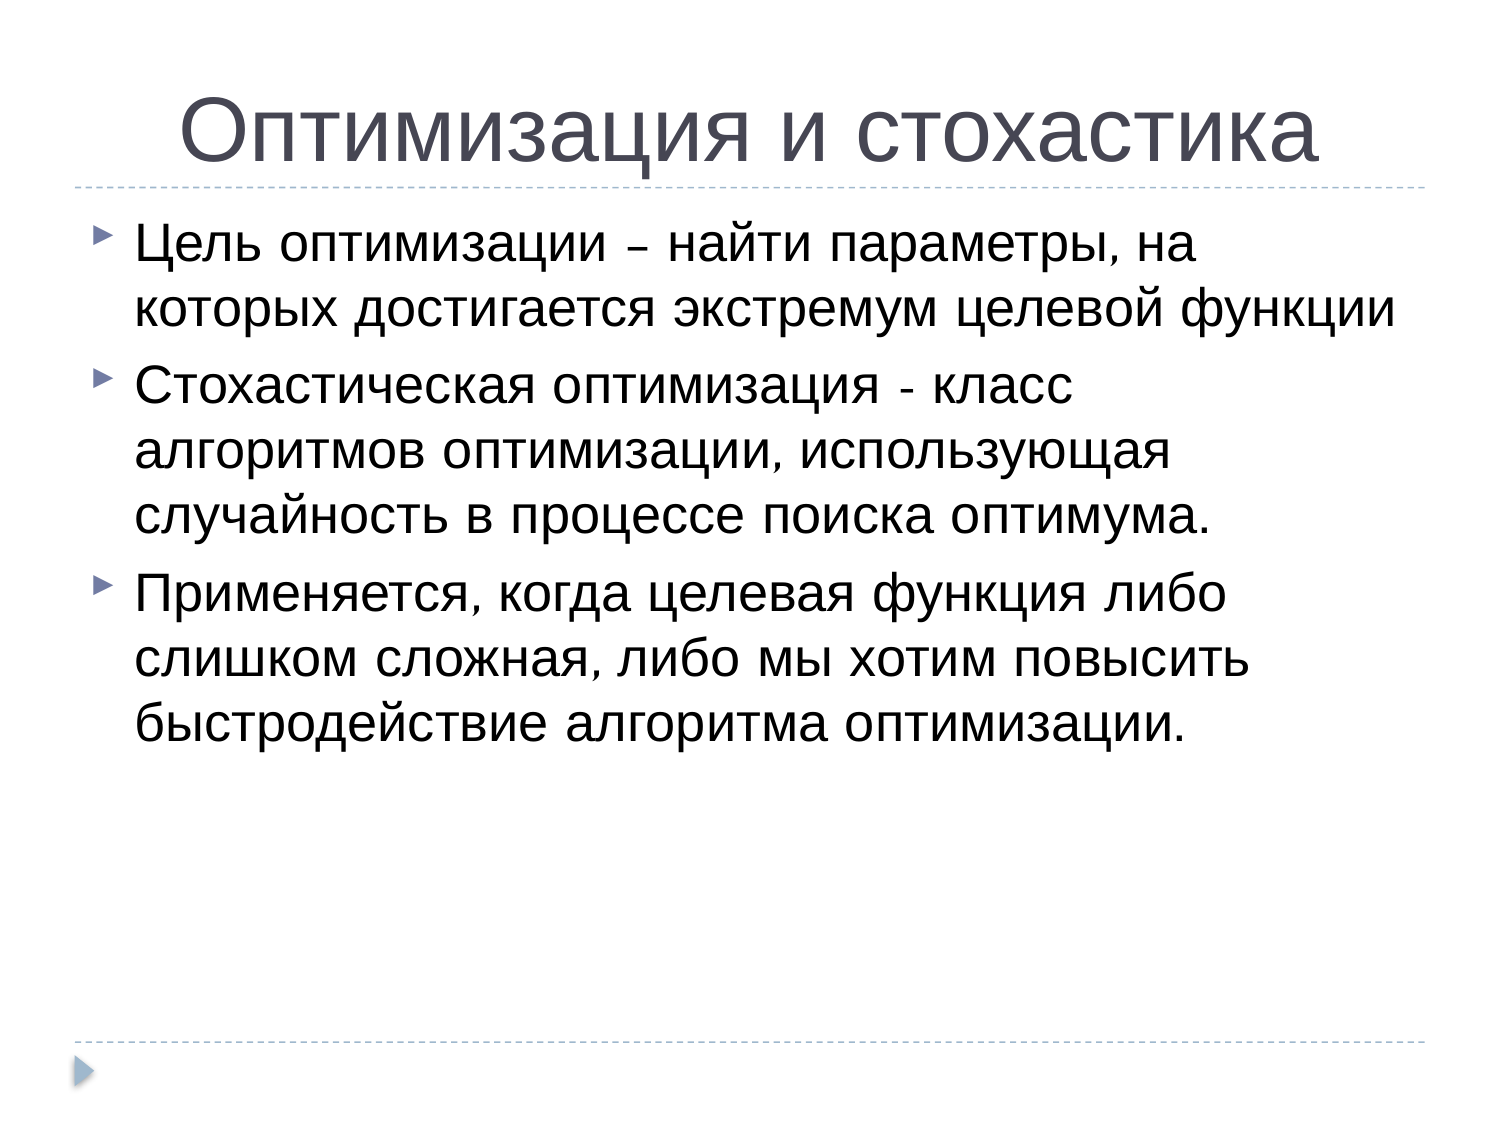

# Оптимизация и стохастика
Цель оптимизации – найти параметры, на которых достигается экстремум целевой функции
Стохастическая оптимизация - класс алгоритмов оптимизации, использующая случайность в процессе поиска оптимума.
Применяется, когда целевая функция либо слишком сложная, либо мы хотим повысить быстродействие алгоритма оптимизации.